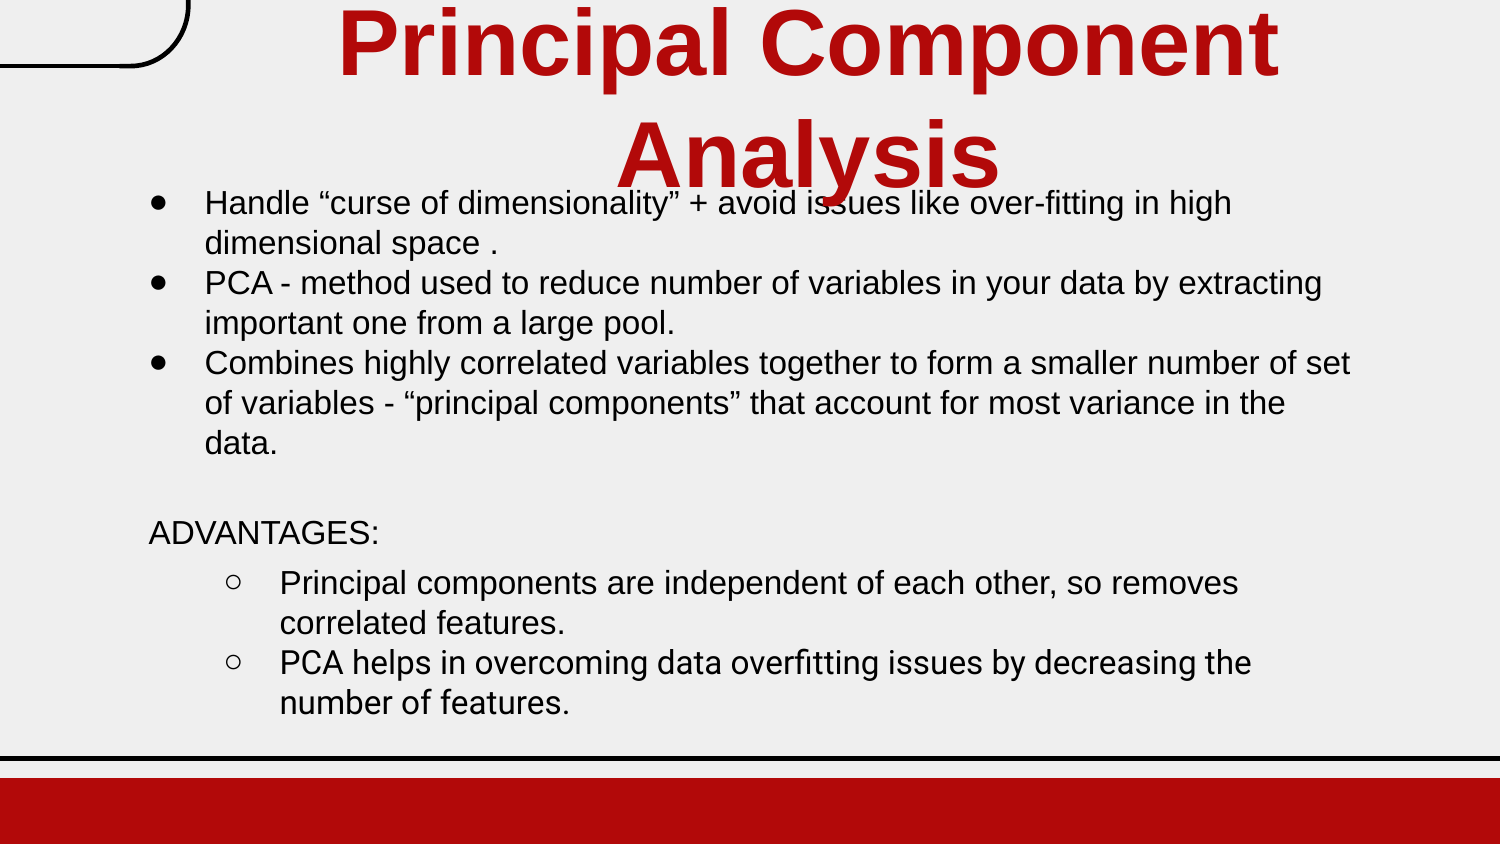

# Principal Component Analysis
Handle “curse of dimensionality” + avoid issues like over-fitting in high dimensional space .
PCA - method used to reduce number of variables in your data by extracting important one from a large pool.
Combines highly correlated variables together to form a smaller number of set of variables - “principal components” that account for most variance in the data.

ADVANTAGES:
Principal components are independent of each other, so removes correlated features.
PCA helps in overcoming data overfitting issues by decreasing the number of features.